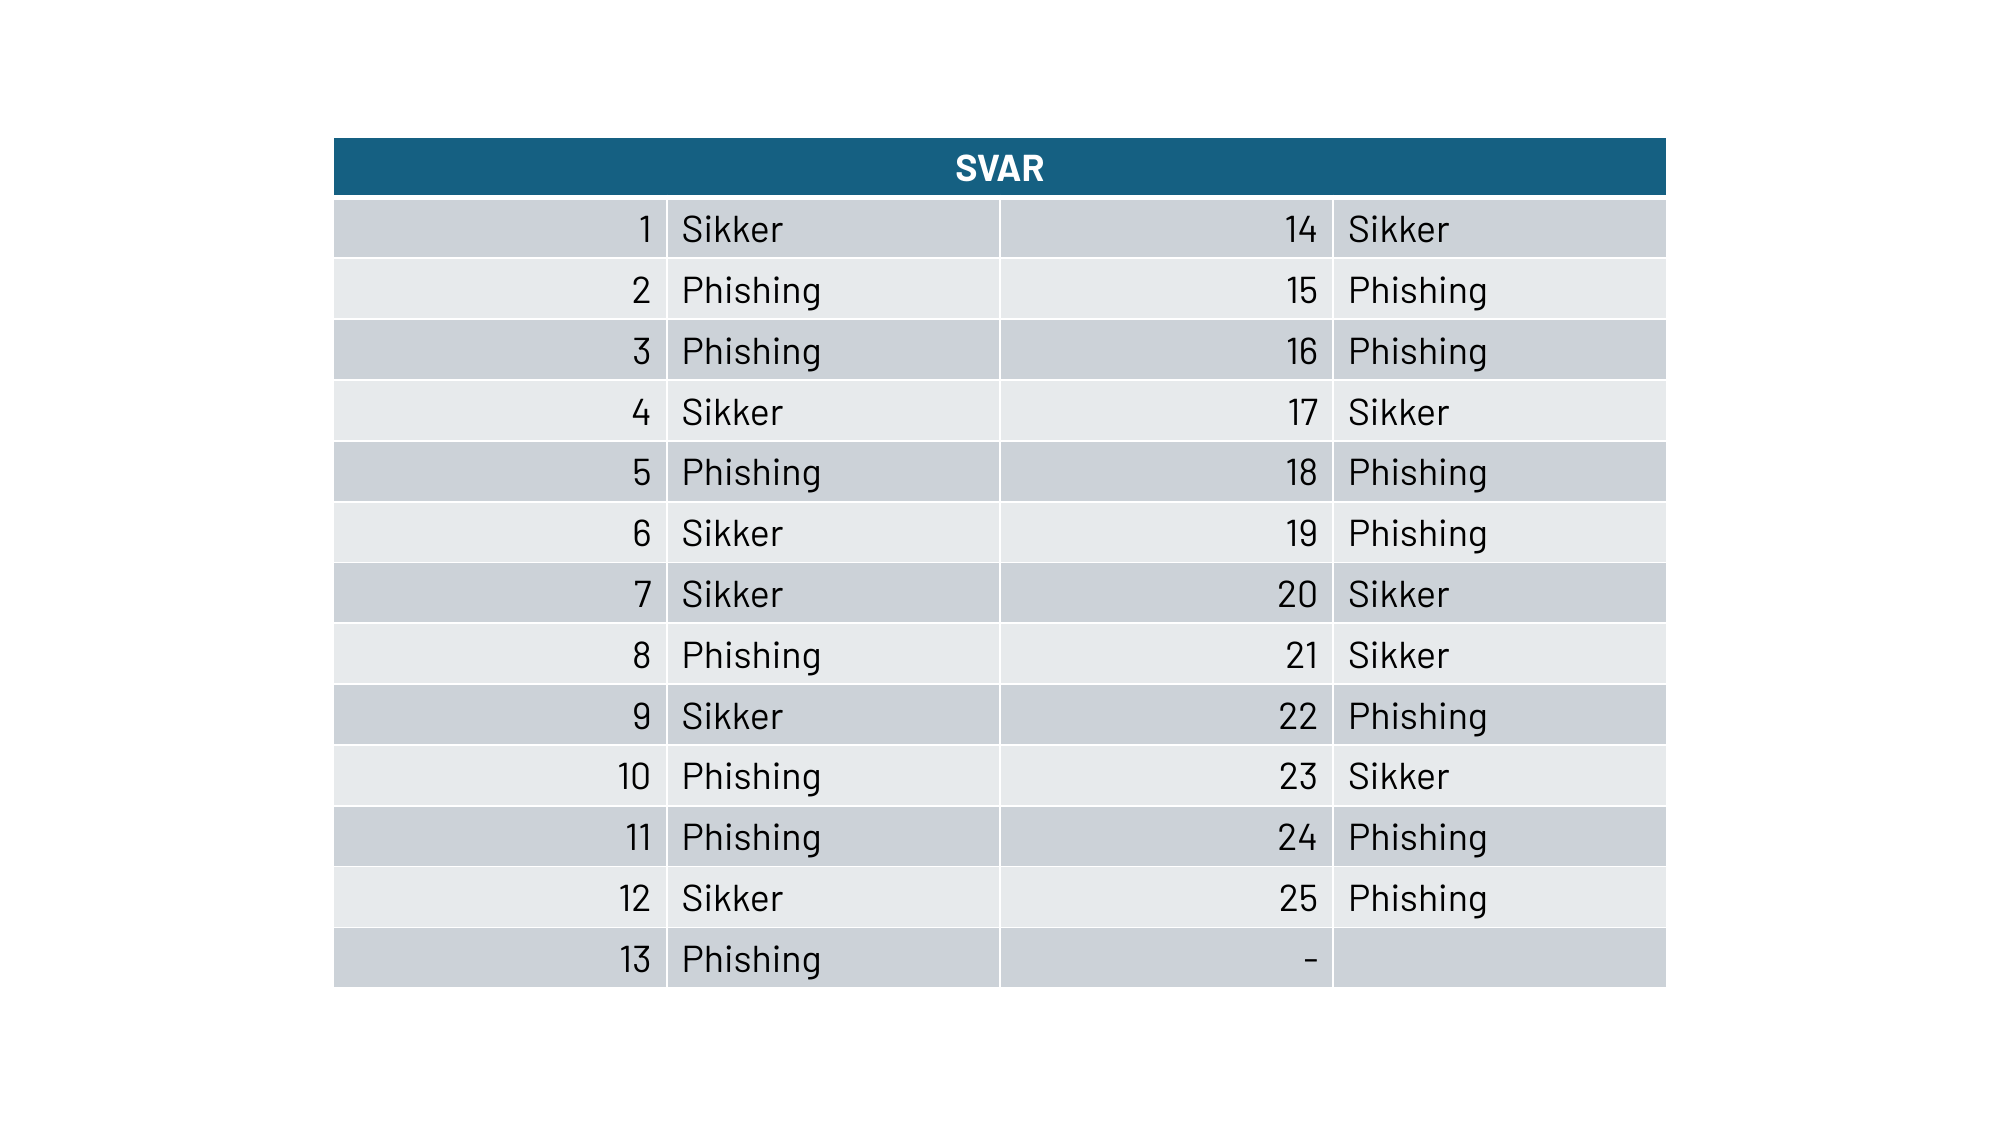

| SVAR |  |  |  |
| --- | --- | --- | --- |
| 1 | Sikker | 14 | Sikker |
| 2 | Phishing | 15 | Phishing |
| 3 | Phishing | 16 | Phishing |
| 4 | Sikker | 17 | Sikker |
| 5 | Phishing | 18 | Phishing |
| 6 | Sikker | 19 | Phishing |
| 7 | Sikker | 20 | Sikker |
| 8 | Phishing | 21 | Sikker |
| 9 | Sikker | 22 | Phishing |
| 10 | Phishing | 23 | Sikker |
| 11 | Phishing | 24 | Phishing |
| 12 | Sikker | 25 | Phishing |
| 13 | Phishing | - |  |